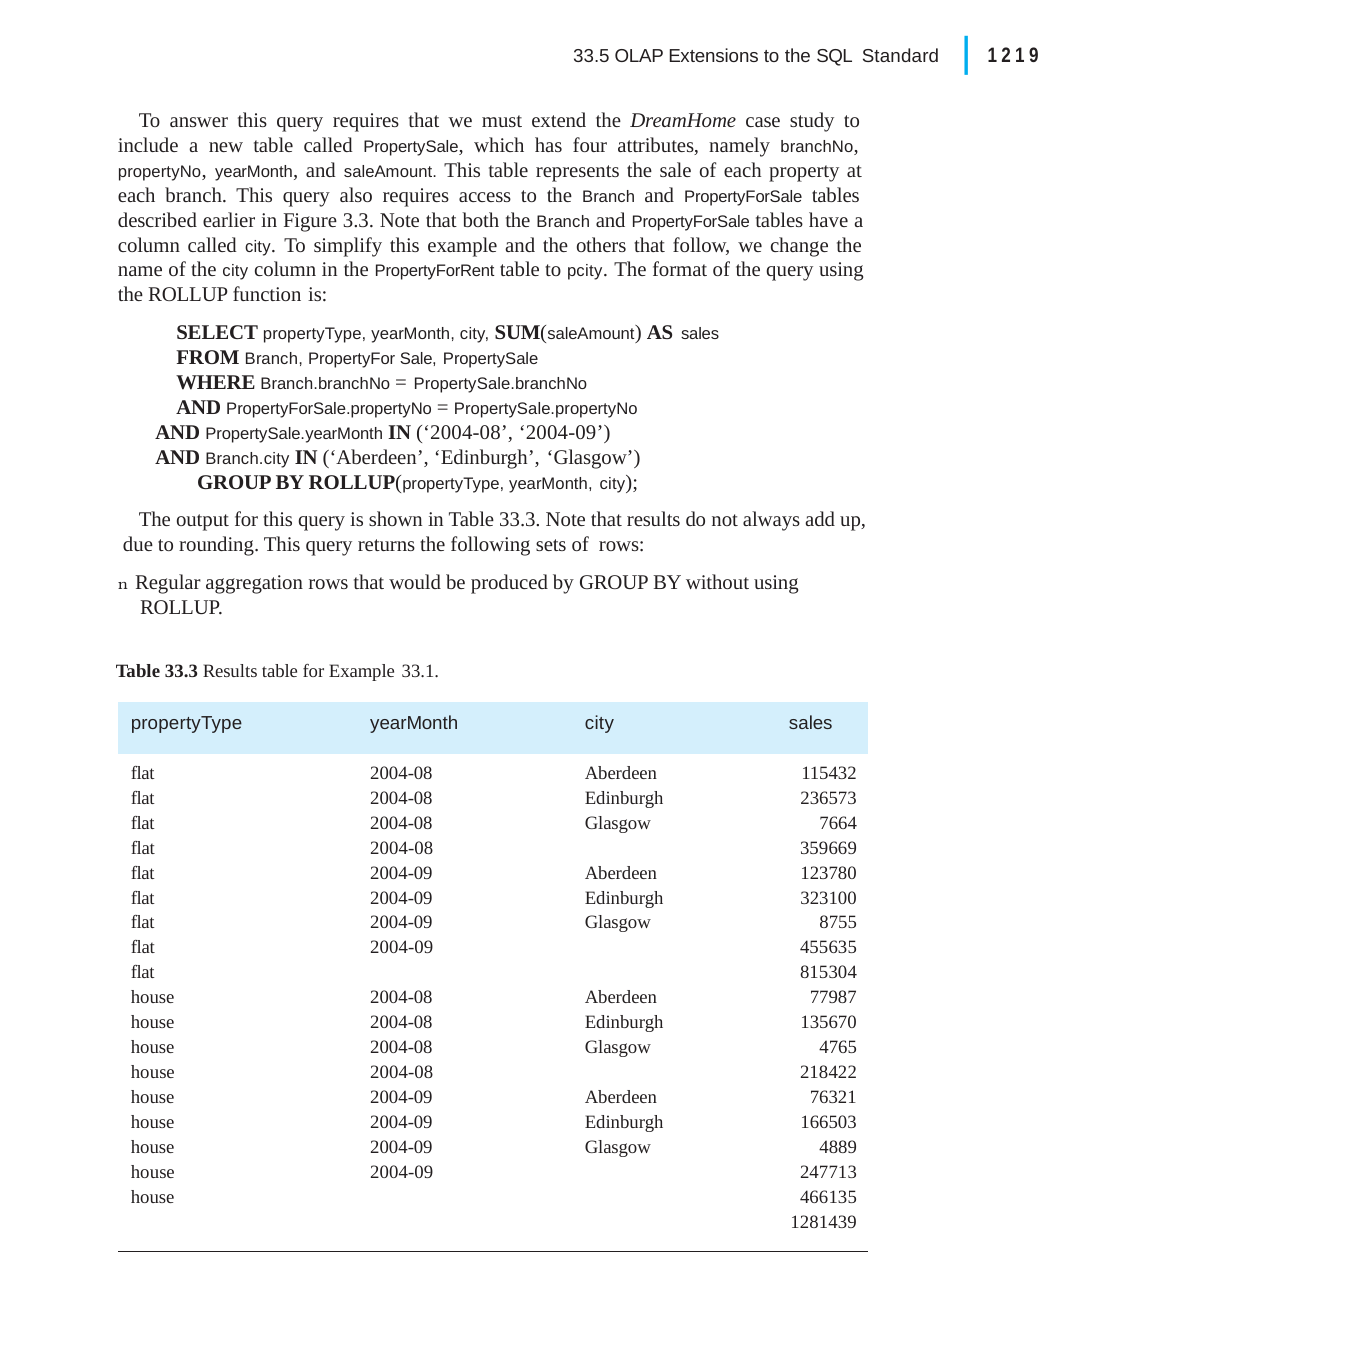

|
1219
33.5 OLAP Extensions to the SQL Standard
To answer this query requires that we must extend the DreamHome case study to  include a new table called PropertySale, which has four attributes, namely branchNo,  propertyNo, yearMonth, and saleAmount. This table represents the sale of each property at  each branch. This query also requires access to the Branch and PropertyForSale tables  described earlier in Figure 3.3. Note that both the Branch and PropertyForSale tables have a  column called city. To simplify this example and the others that follow, we change the  name of the city column in the PropertyForRent table to pcity. The format of the query using  the ROLLUP function is:
SELECT propertyType, yearMonth, city, SUM(saleAmount) AS sales
FROM Branch, PropertyFor Sale, PropertySale
WHERE Branch.branchNo = PropertySale.branchNo
AND PropertyForSale.propertyNo = PropertySale.propertyNo  AND PropertySale.yearMonth IN (‘2004-08’, ‘2004-09’)  AND Branch.city IN (‘Aberdeen’, ‘Edinburgh’, ‘Glasgow’)
GROUP BY ROLLUP(propertyType, yearMonth, city);
The output for this query is shown in Table 33.3. Note that results do not always add up,  due to rounding. This query returns the following sets of rows:
n Regular aggregation rows that would be produced by GROUP BY without using  ROLLUP.

Table 33.3 Results table for Example 33.1.
| propertyType | yearMonth | city | sales |
| --- | --- | --- | --- |
| flat | 2004-08 | Aberdeen | 115432 |
| flat | 2004-08 | Edinburgh | 236573 |
| flat | 2004-08 | Glasgow | 7664 |
| flat | 2004-08 |  | 359669 |
| flat | 2004-09 | Aberdeen | 123780 |
| flat | 2004-09 | Edinburgh | 323100 |
| flat | 2004-09 | Glasgow | 8755 |
| flat | 2004-09 |  | 455635 |
| flat |  |  | 815304 |
| house | 2004-08 | Aberdeen | 77987 |
| house | 2004-08 | Edinburgh | 135670 |
| house | 2004-08 | Glasgow | 4765 |
| house | 2004-08 |  | 218422 |
| house | 2004-09 | Aberdeen | 76321 |
| house | 2004-09 | Edinburgh | 166503 |
| house | 2004-09 | Glasgow | 4889 |
| house | 2004-09 |  | 247713 |
| house |  |  | 466135 |
|  |  |  | 1281439 |